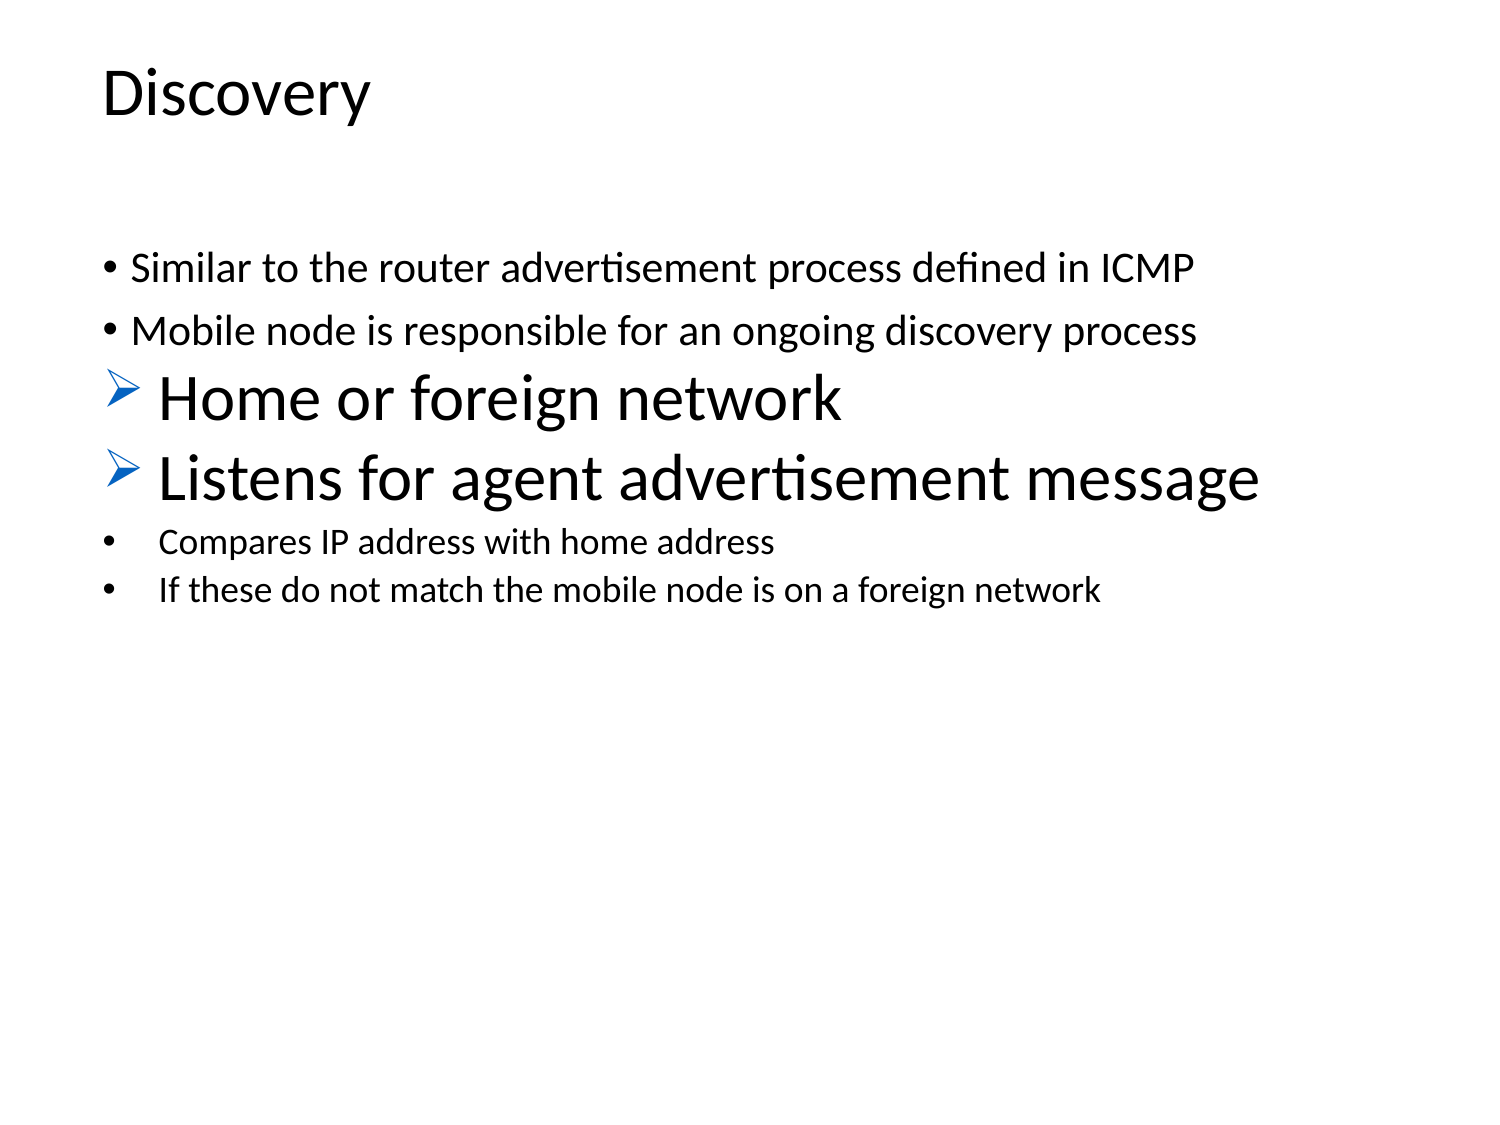

# Discovery
Similar to the router advertisement process defined in ICMP
Mobile node is responsible for an ongoing discovery process
Home or foreign network
Listens for agent advertisement message
Compares IP address with home address
If these do not match the mobile node is on a foreign network